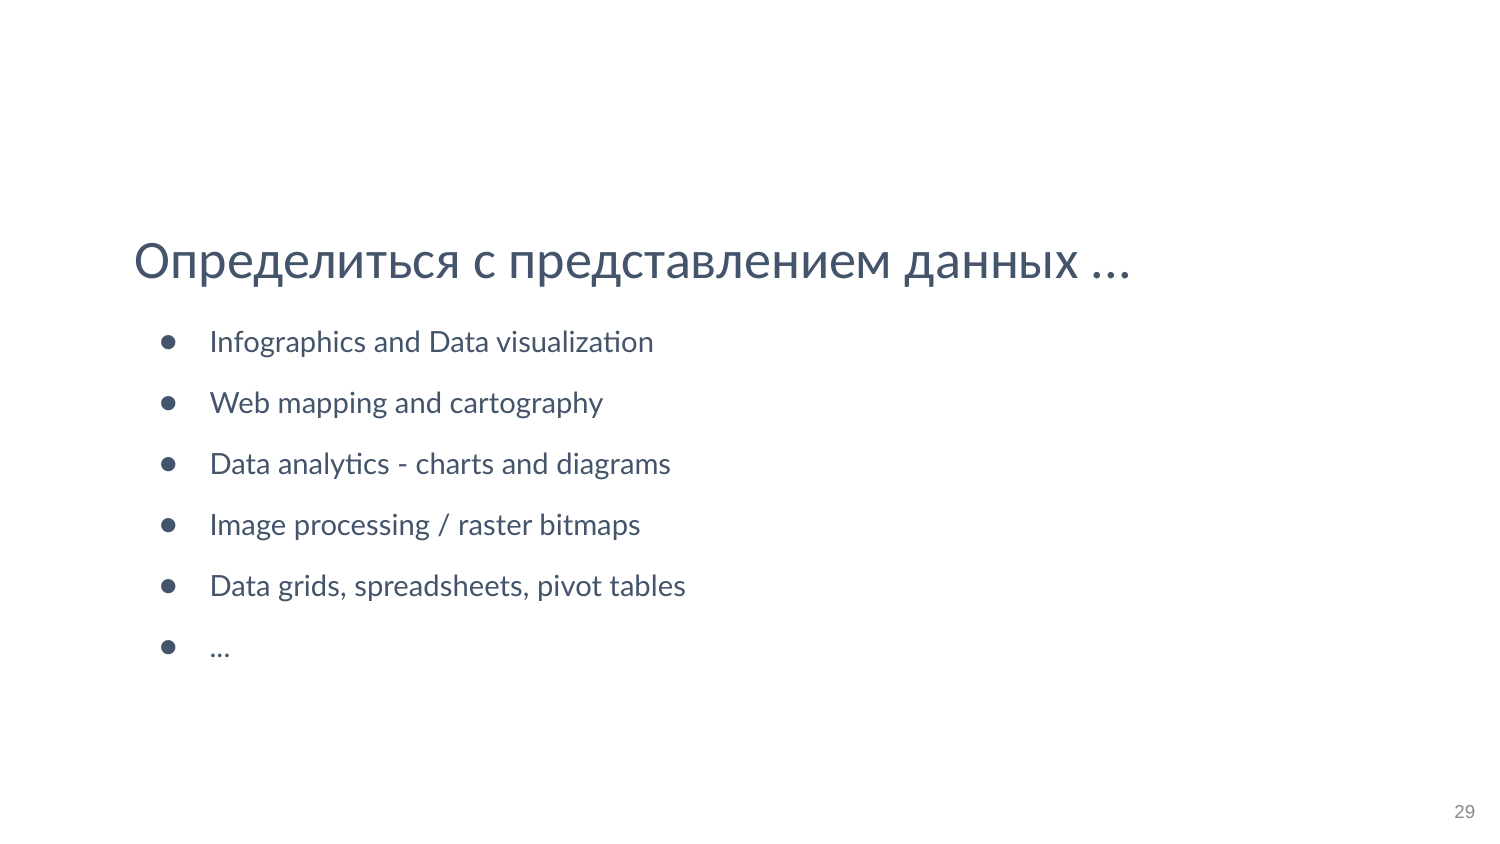

# Определиться с представлением данных ...
Infographics and Data visualization
Web mapping and cartography
Data analytics - charts and diagrams
Image processing / raster bitmaps
Data grids, spreadsheets, pivot tables
...
29